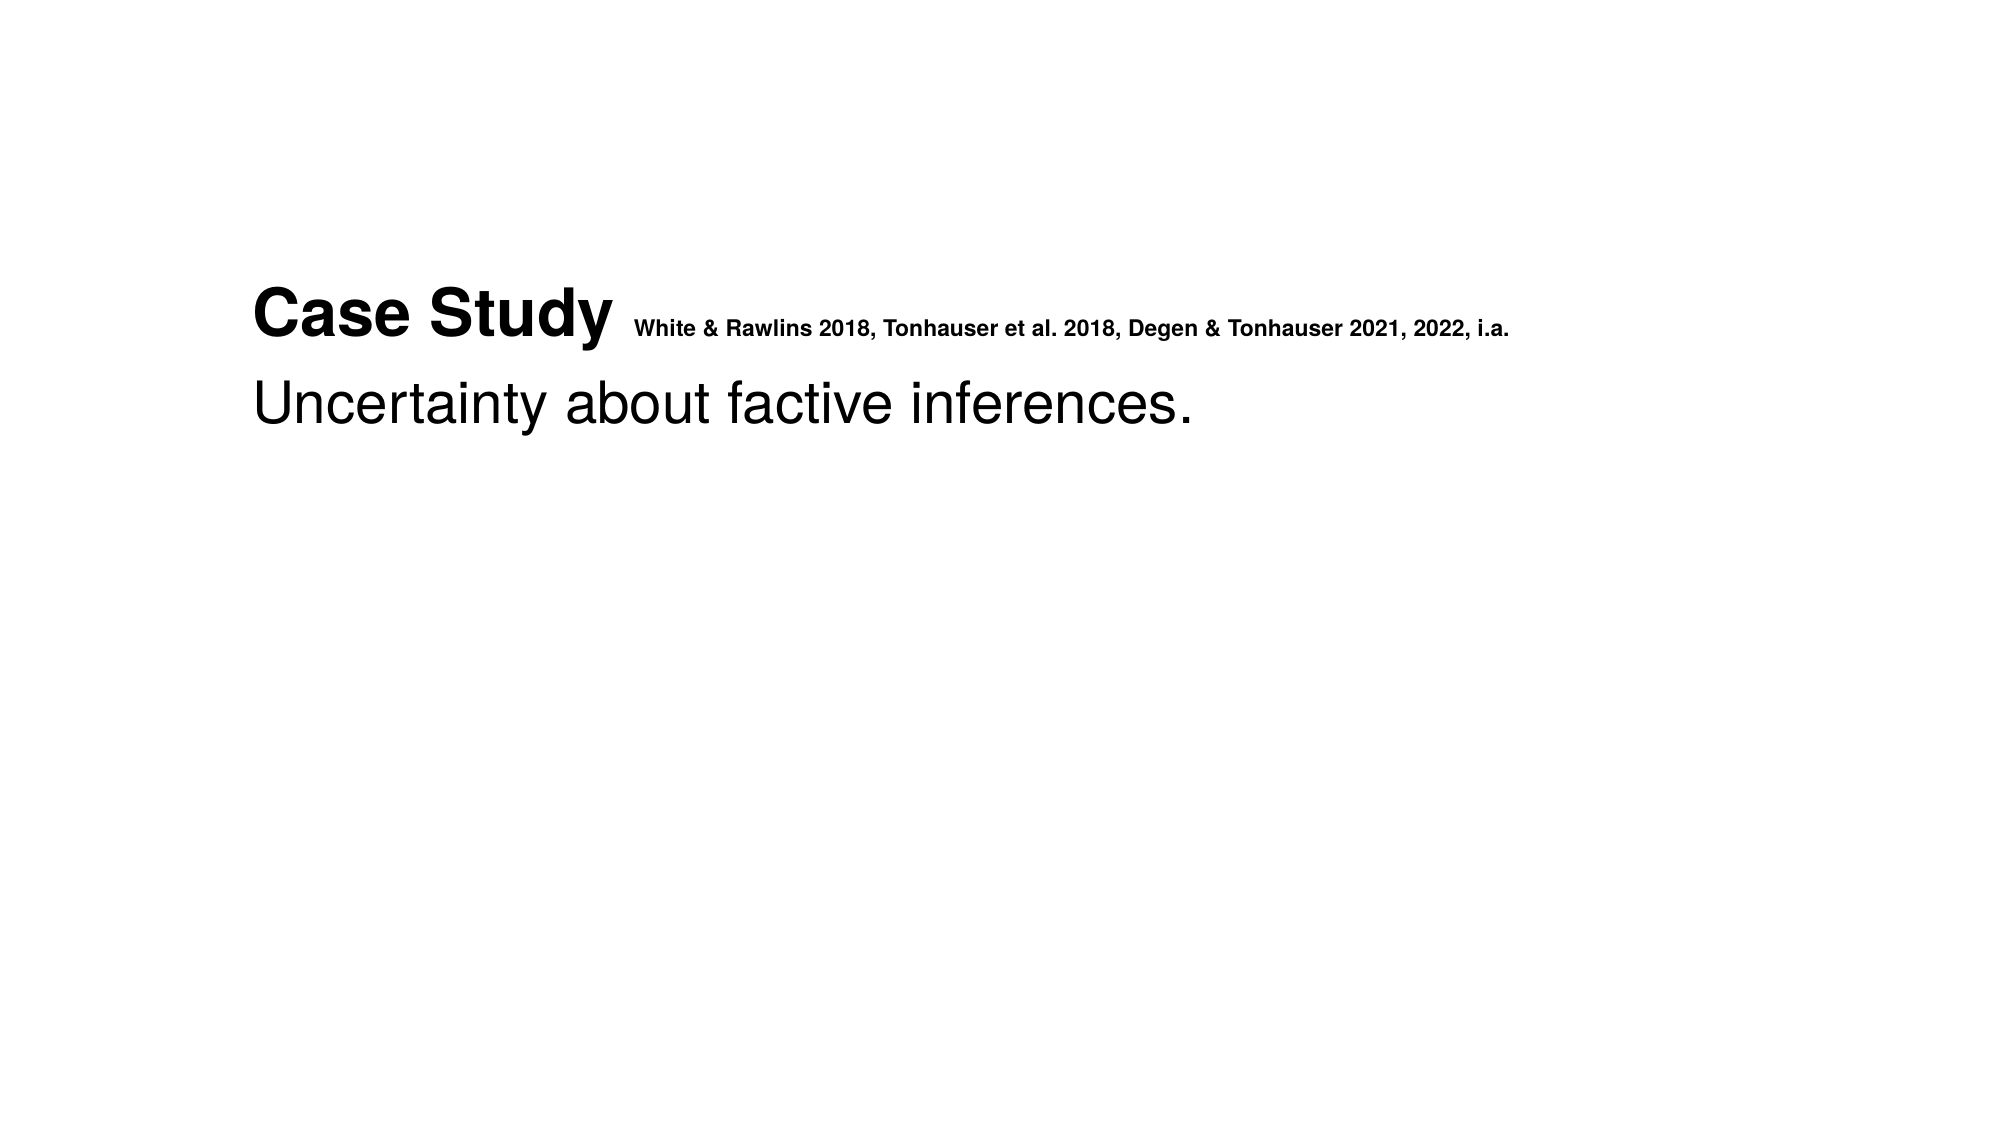

Case Study White & Rawlins 2018, Tonhauser et al. 2018, Degen & Tonhauser 2021, 2022, i.a.
Uncertainty about factive inferences.